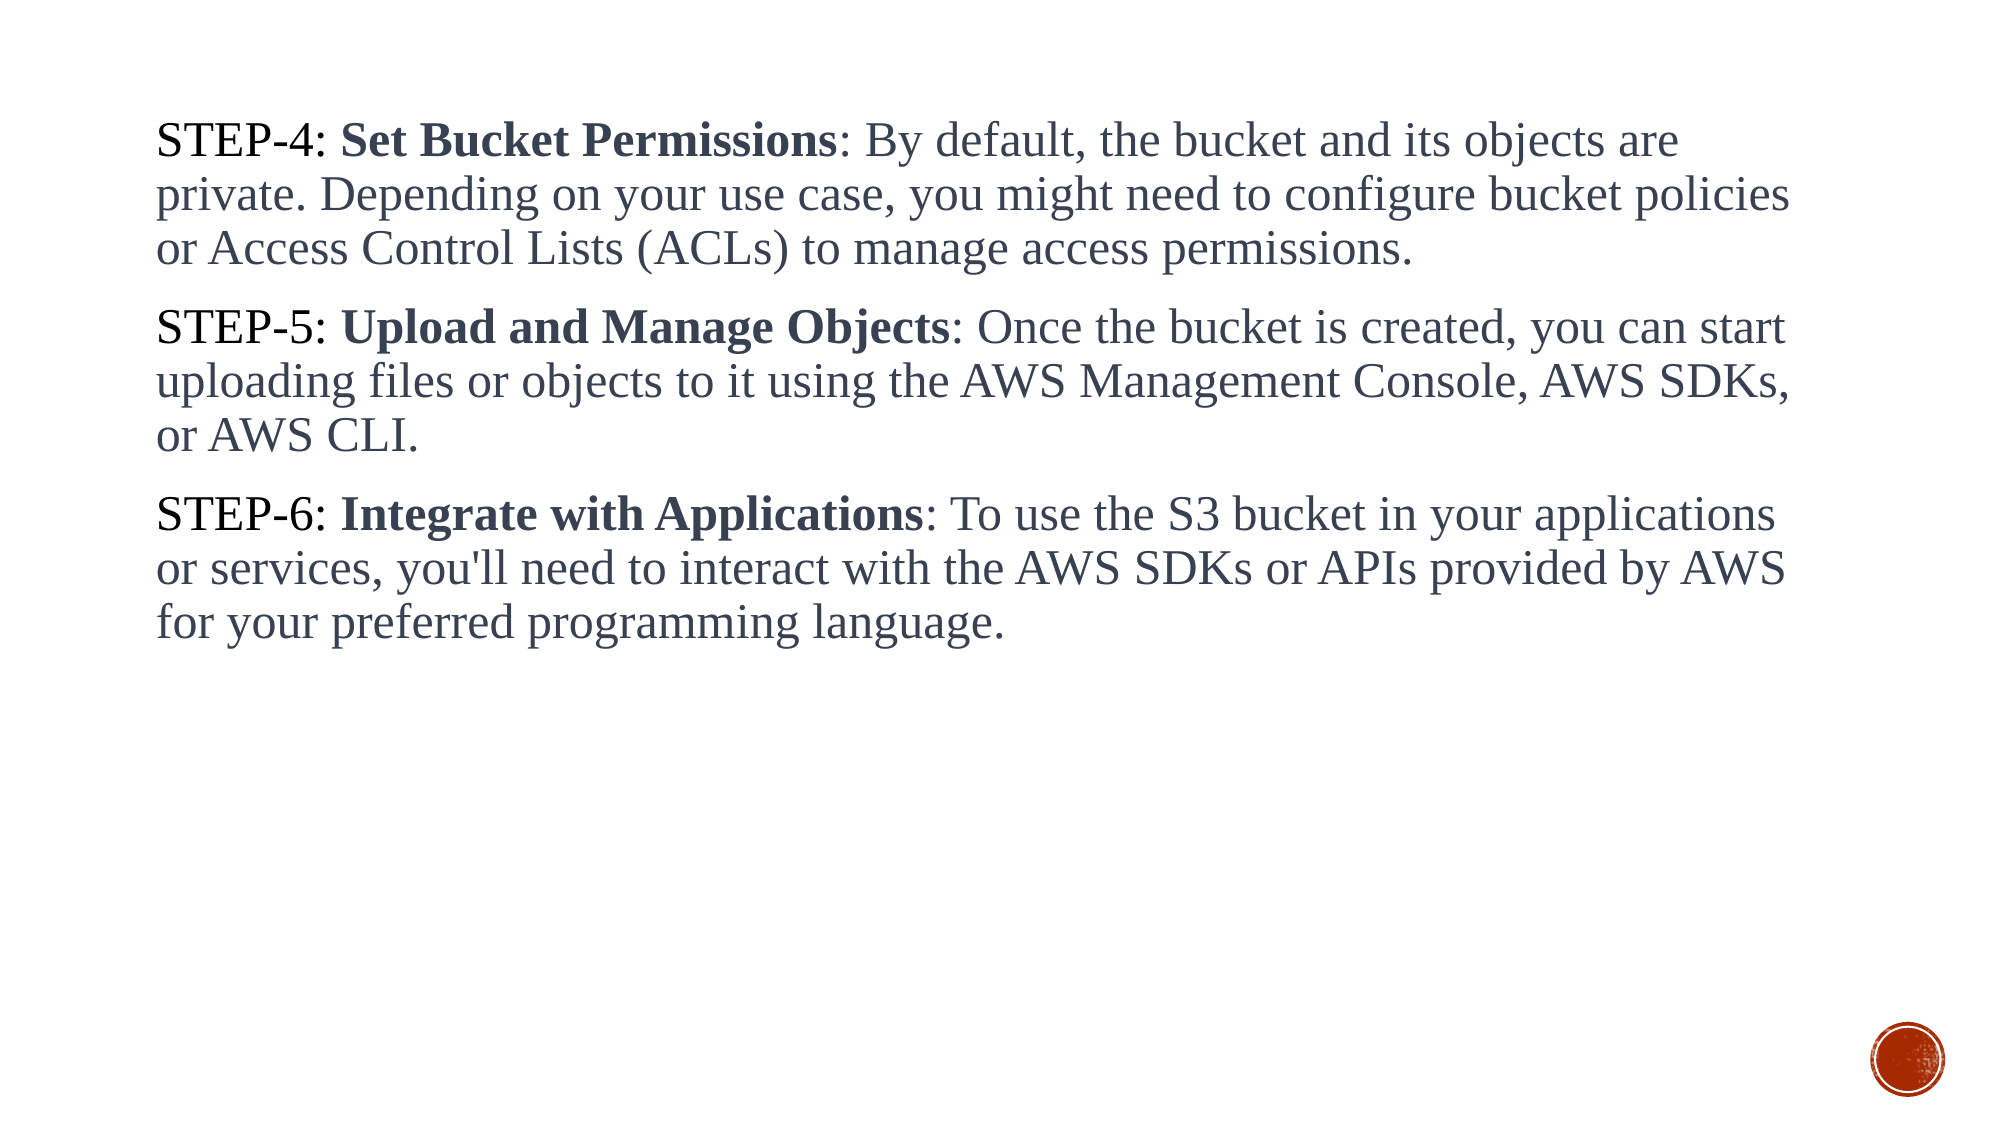

STEP-4: Set Bucket Permissions: By default, the bucket and its objects are private. Depending on your use case, you might need to configure bucket policies or Access Control Lists (ACLs) to manage access permissions.
STEP-5: Upload and Manage Objects: Once the bucket is created, you can start uploading files or objects to it using the AWS Management Console, AWS SDKs, or AWS CLI.
STEP-6: Integrate with Applications: To use the S3 bucket in your applications or services, you'll need to interact with the AWS SDKs or APIs provided by AWS for your preferred programming language.